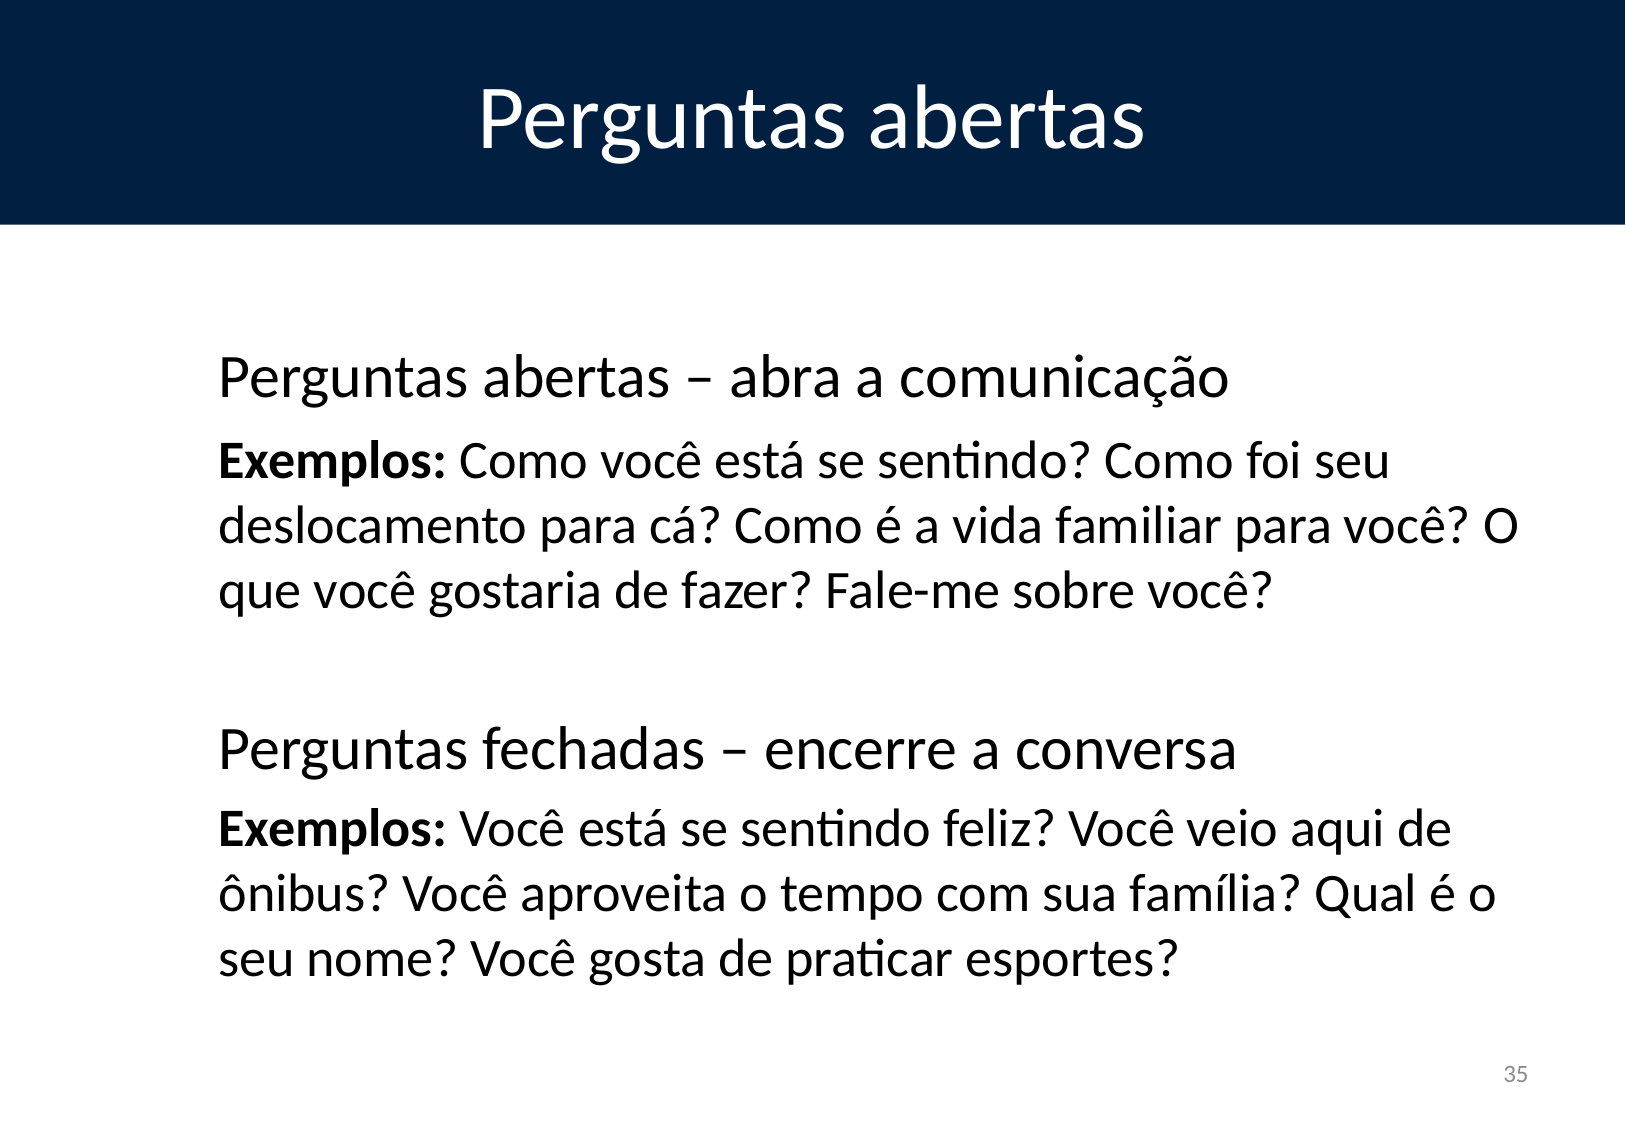

# Perguntas abertas
Perguntas abertas – abra a comunicação
Exemplos: Como você está se sentindo? Como foi seu deslocamento para cá? Como é a vida familiar para você? O que você gostaria de fazer? Fale-me sobre você?

Perguntas fechadas – encerre a conversa
Exemplos: Você está se sentindo feliz? Você veio aqui de ônibus? Você aproveita o tempo com sua família? Qual é o seu nome? Você gosta de praticar esportes?
35